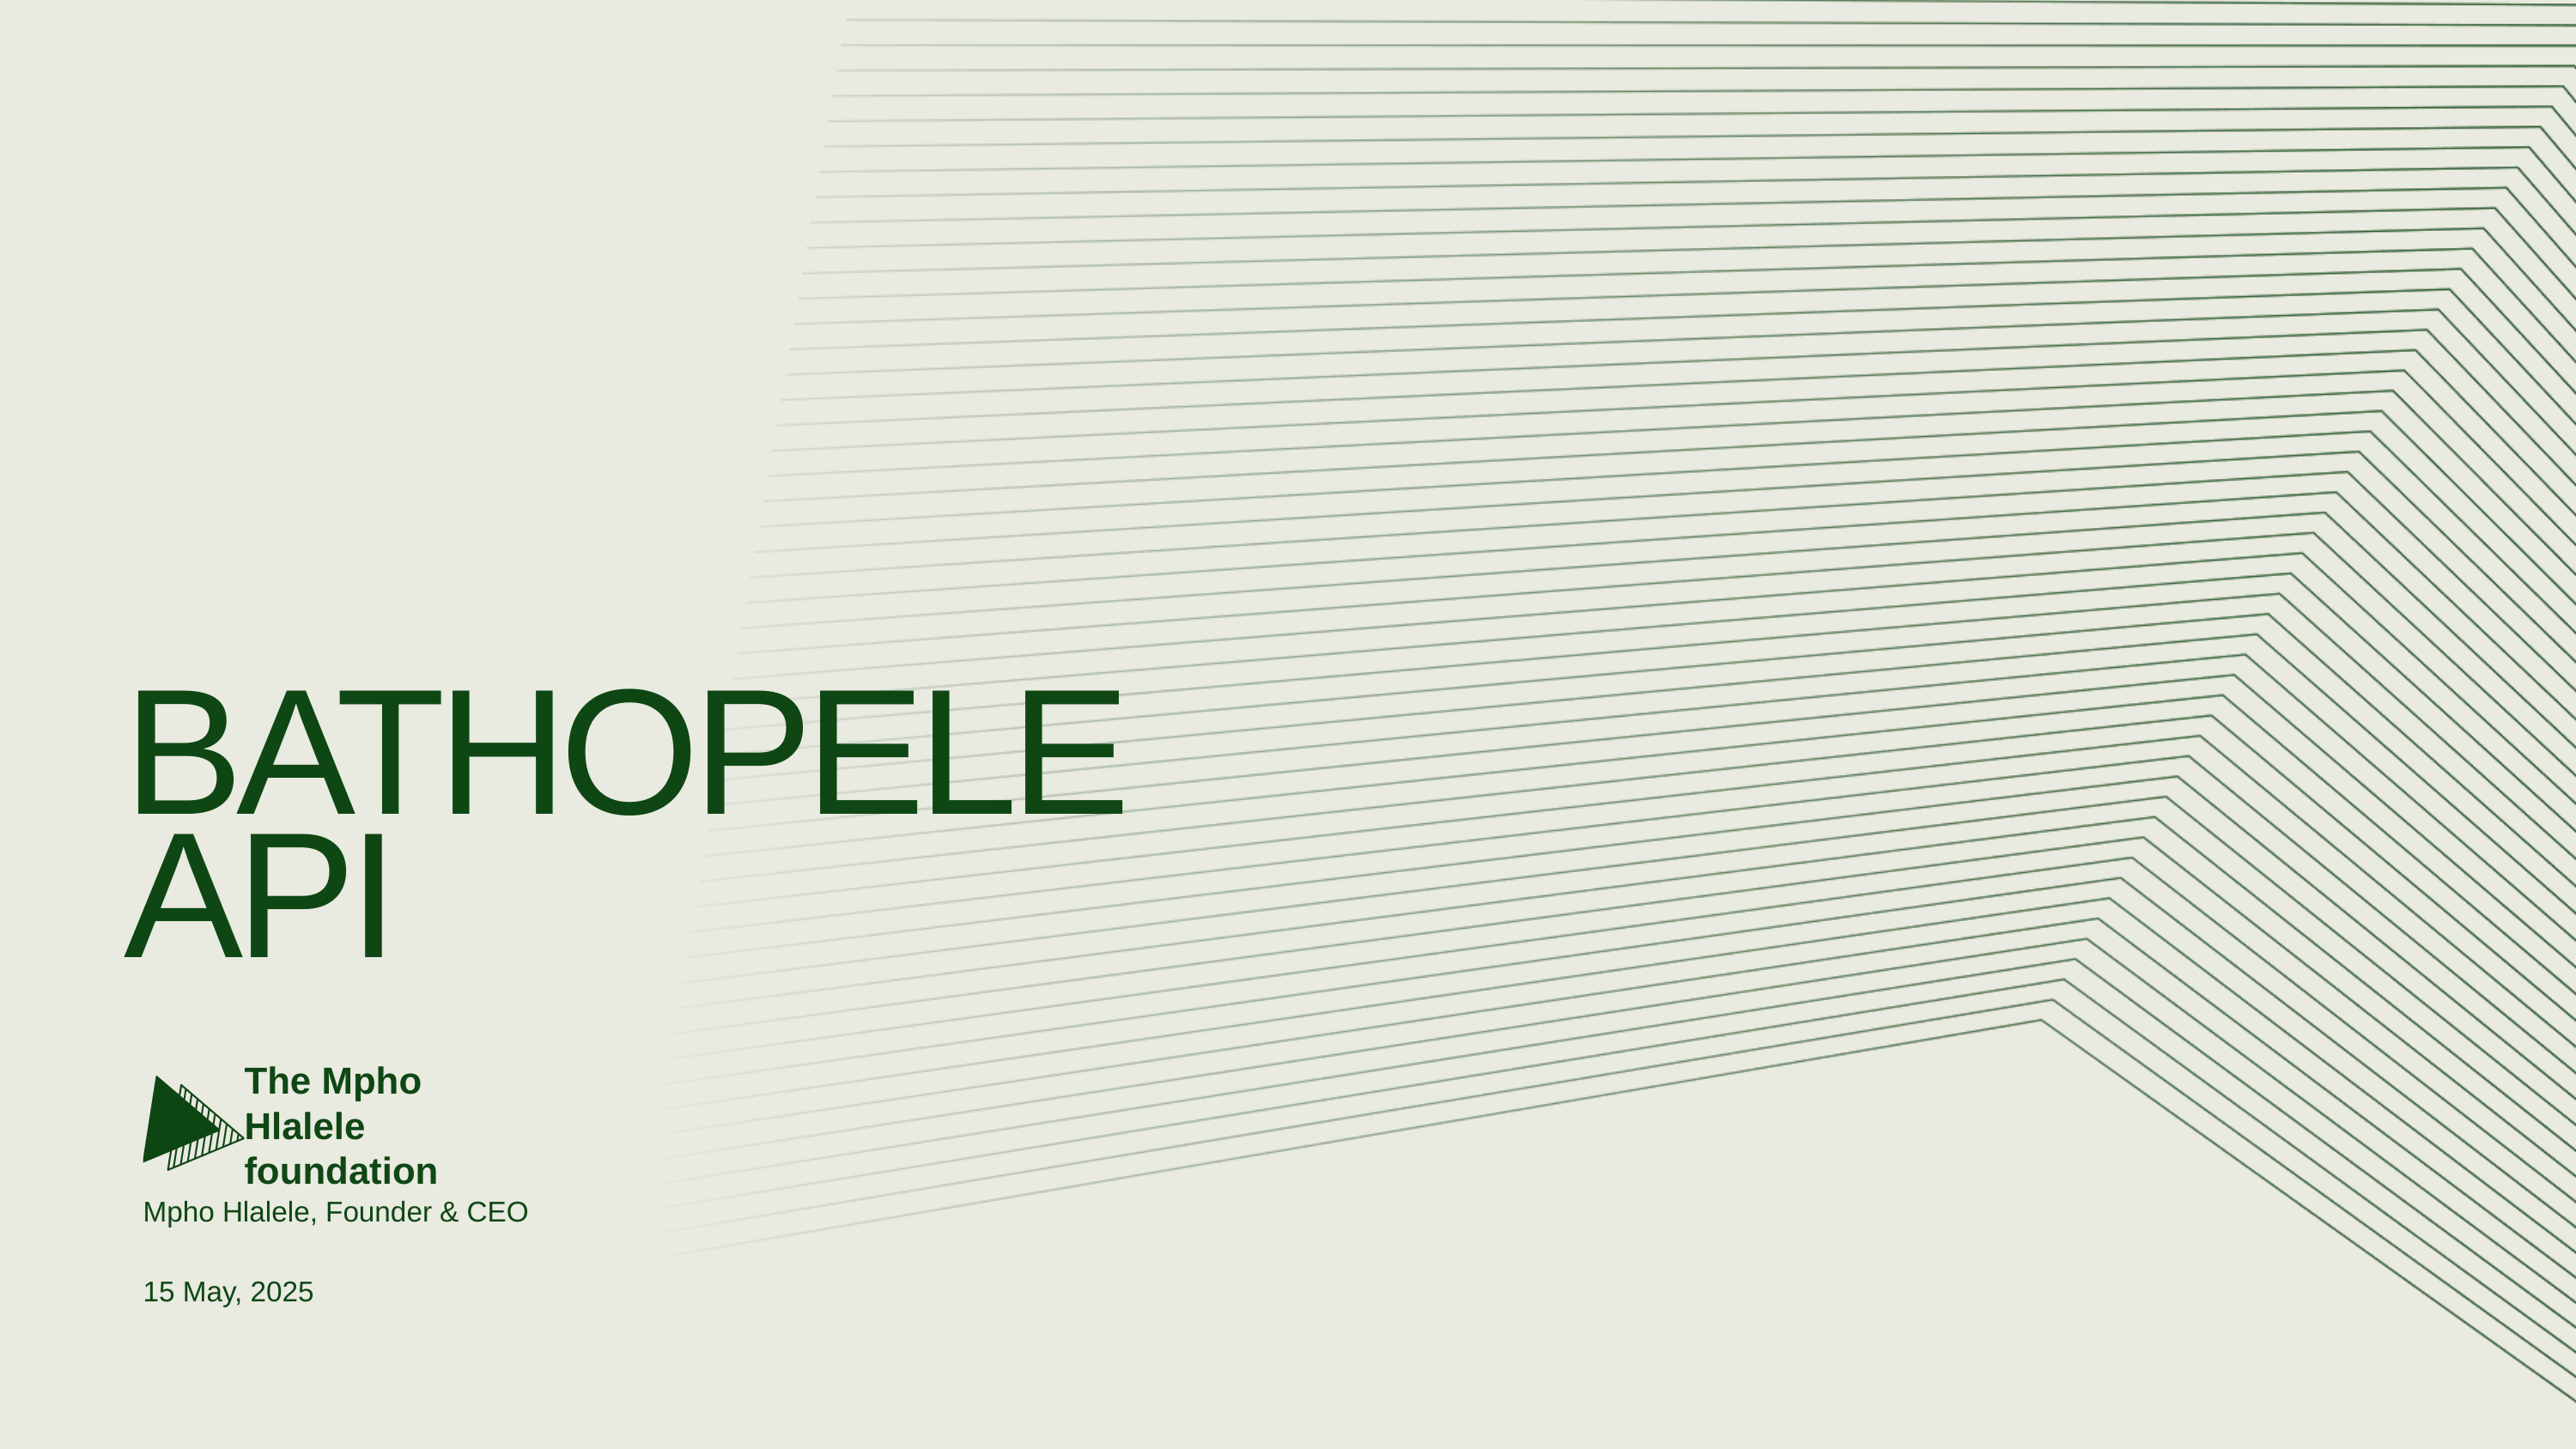

BATHOPELE API
The Mpho Hlalele foundation

Mpho Hlalele, Founder & CEO

15 May, 2025